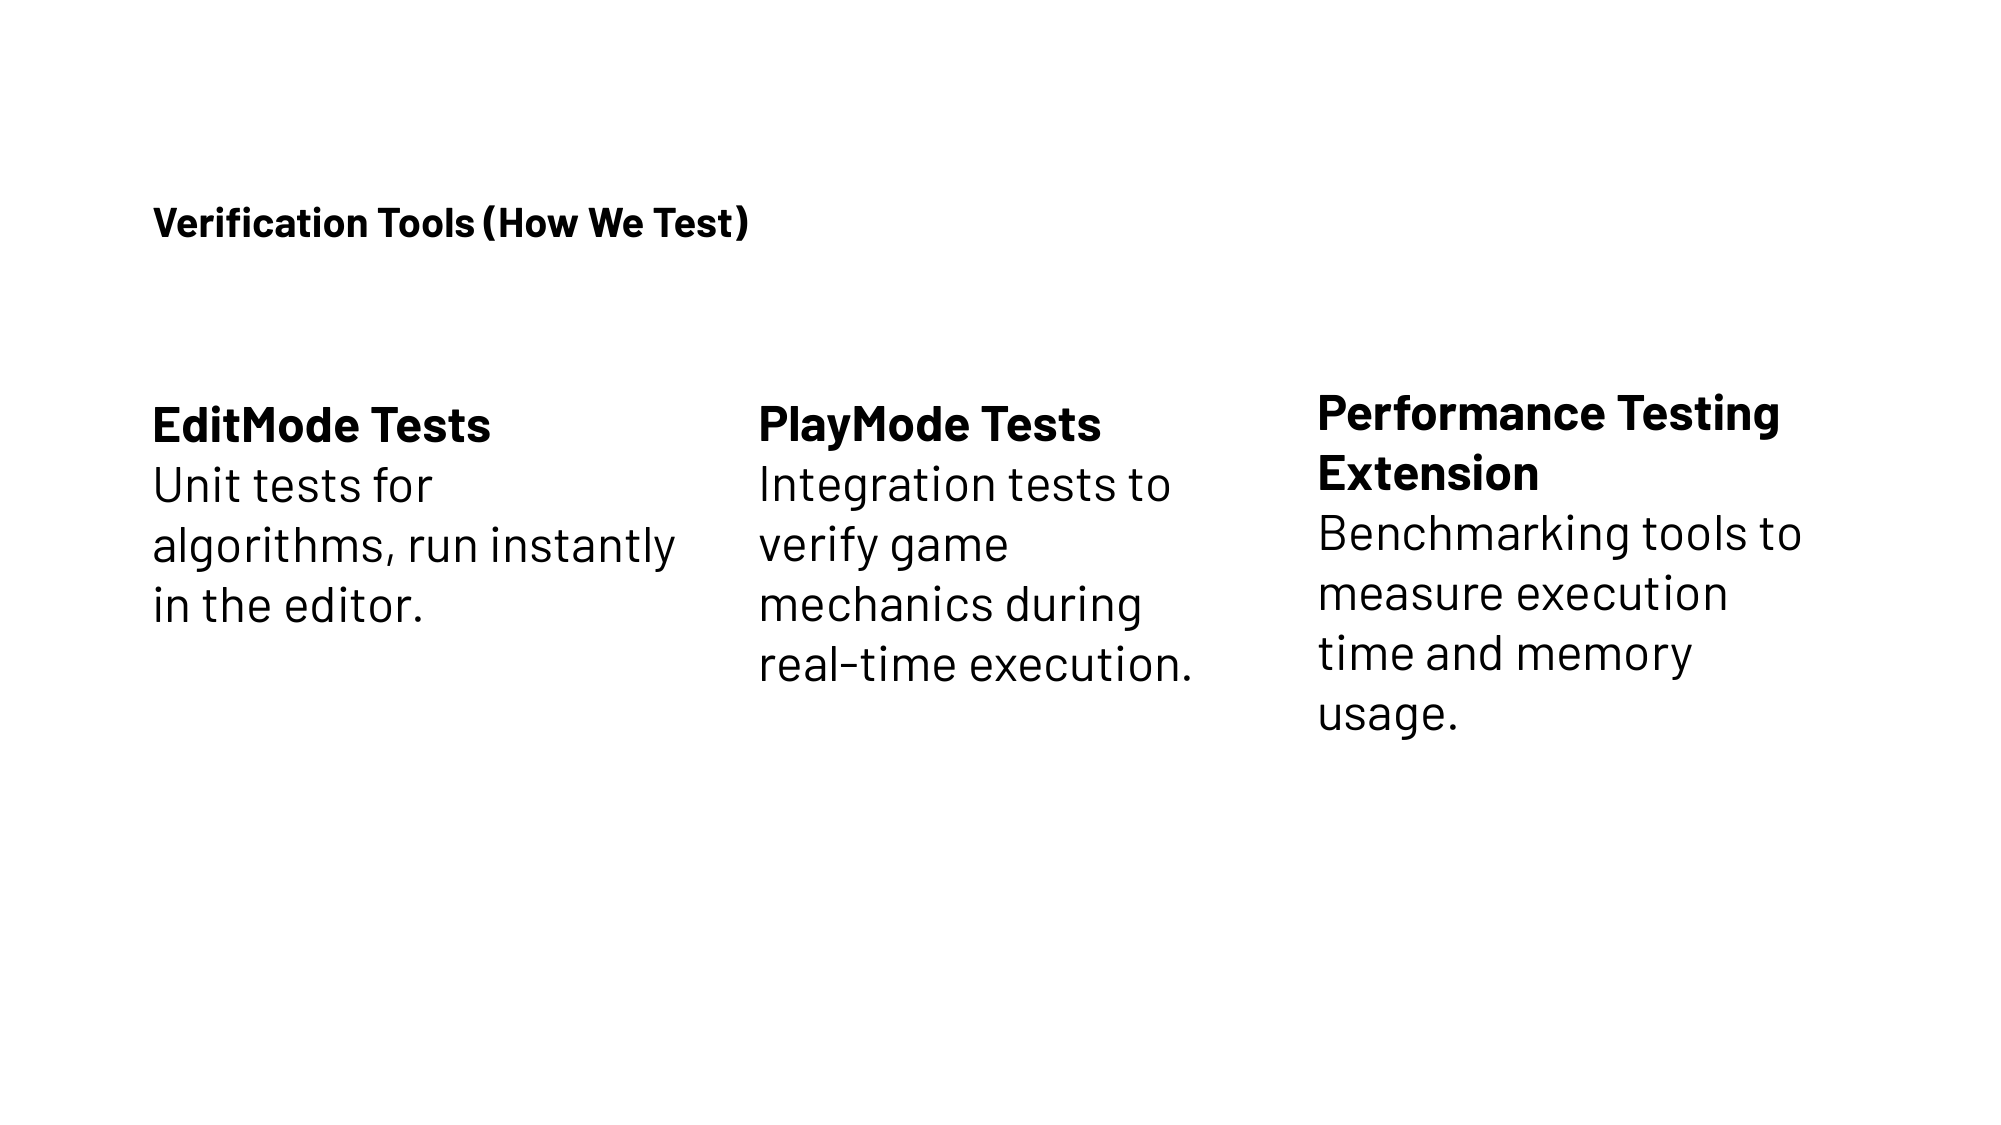

Verification Tools (How We Test)
Performance Testing Extension
Benchmarking tools to measure execution time and memory usage.
PlayMode Tests
Integration tests to verify game mechanics during real-time execution.
EditMode Tests
Unit tests for algorithms, run instantly in the editor.